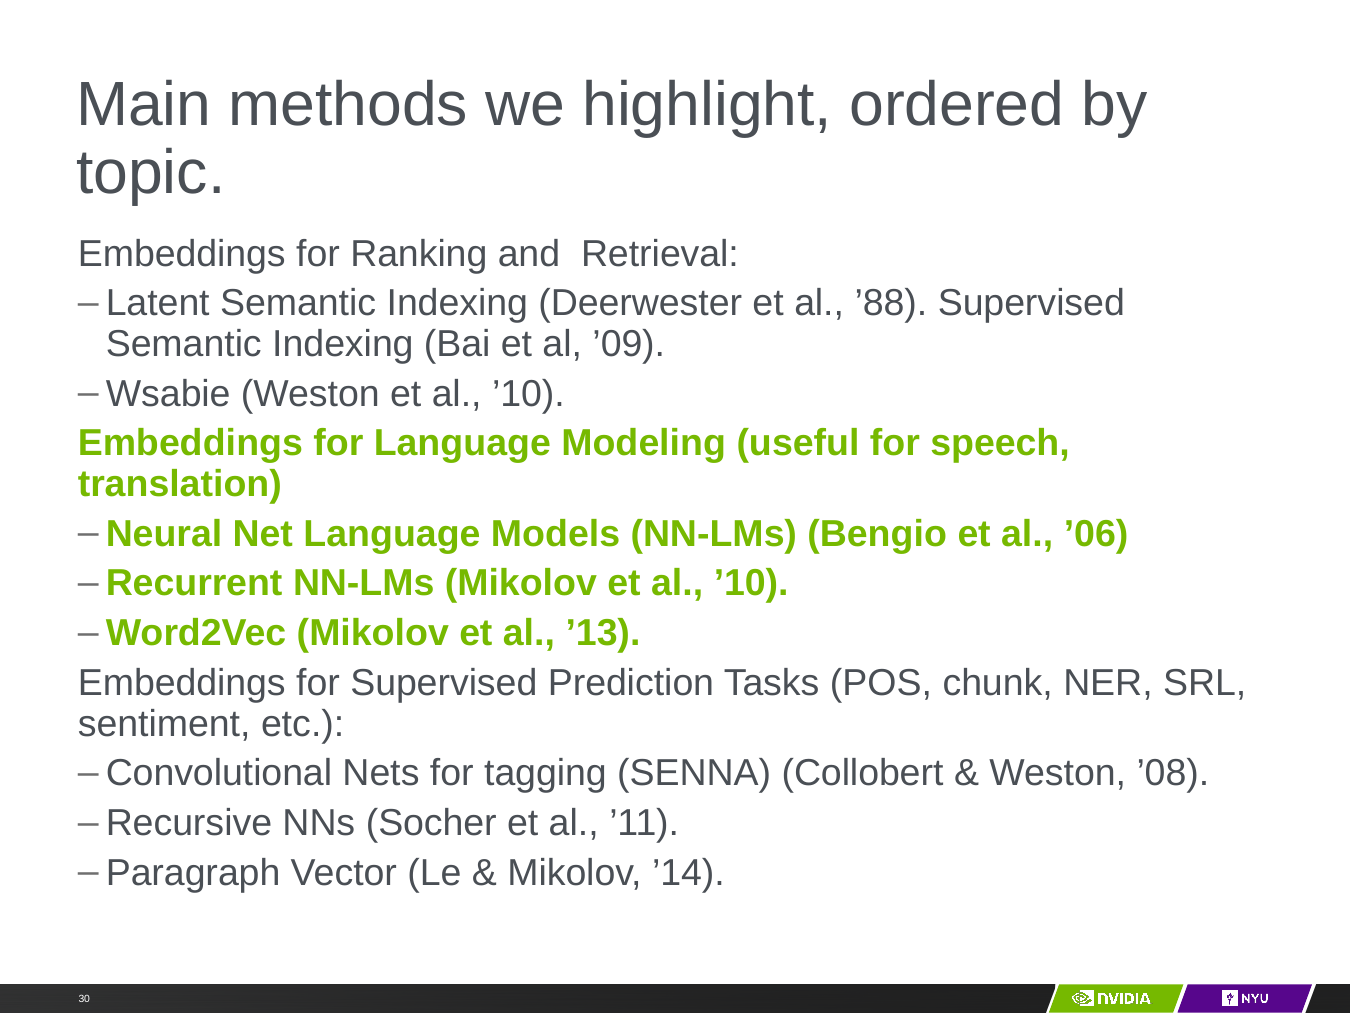

# Main methods we highlight, ordered by topic.
Embeddings for Ranking and  Retrieval:
Latent Semantic Indexing (Deerwester et al., ’88). Supervised  Semantic Indexing (Bai et al, ’09).
Wsabie (Weston et al., ’10).
Embeddings for Language Modeling (useful for speech, translation)
Neural Net Language Models (NN-LMs) (Bengio et al., ’06)
Recurrent NN-LMs (Mikolov et al., ’10).
Word2Vec (Mikolov et al., ’13).
Embeddings for Supervised Prediction Tasks (POS, chunk, NER, SRL,  sentiment, etc.):
Convolutional Nets for tagging (SENNA) (Collobert & Weston, ’08).
Recursive NNs (Socher et al., ’11).
Paragraph Vector (Le & Mikolov, ’14).